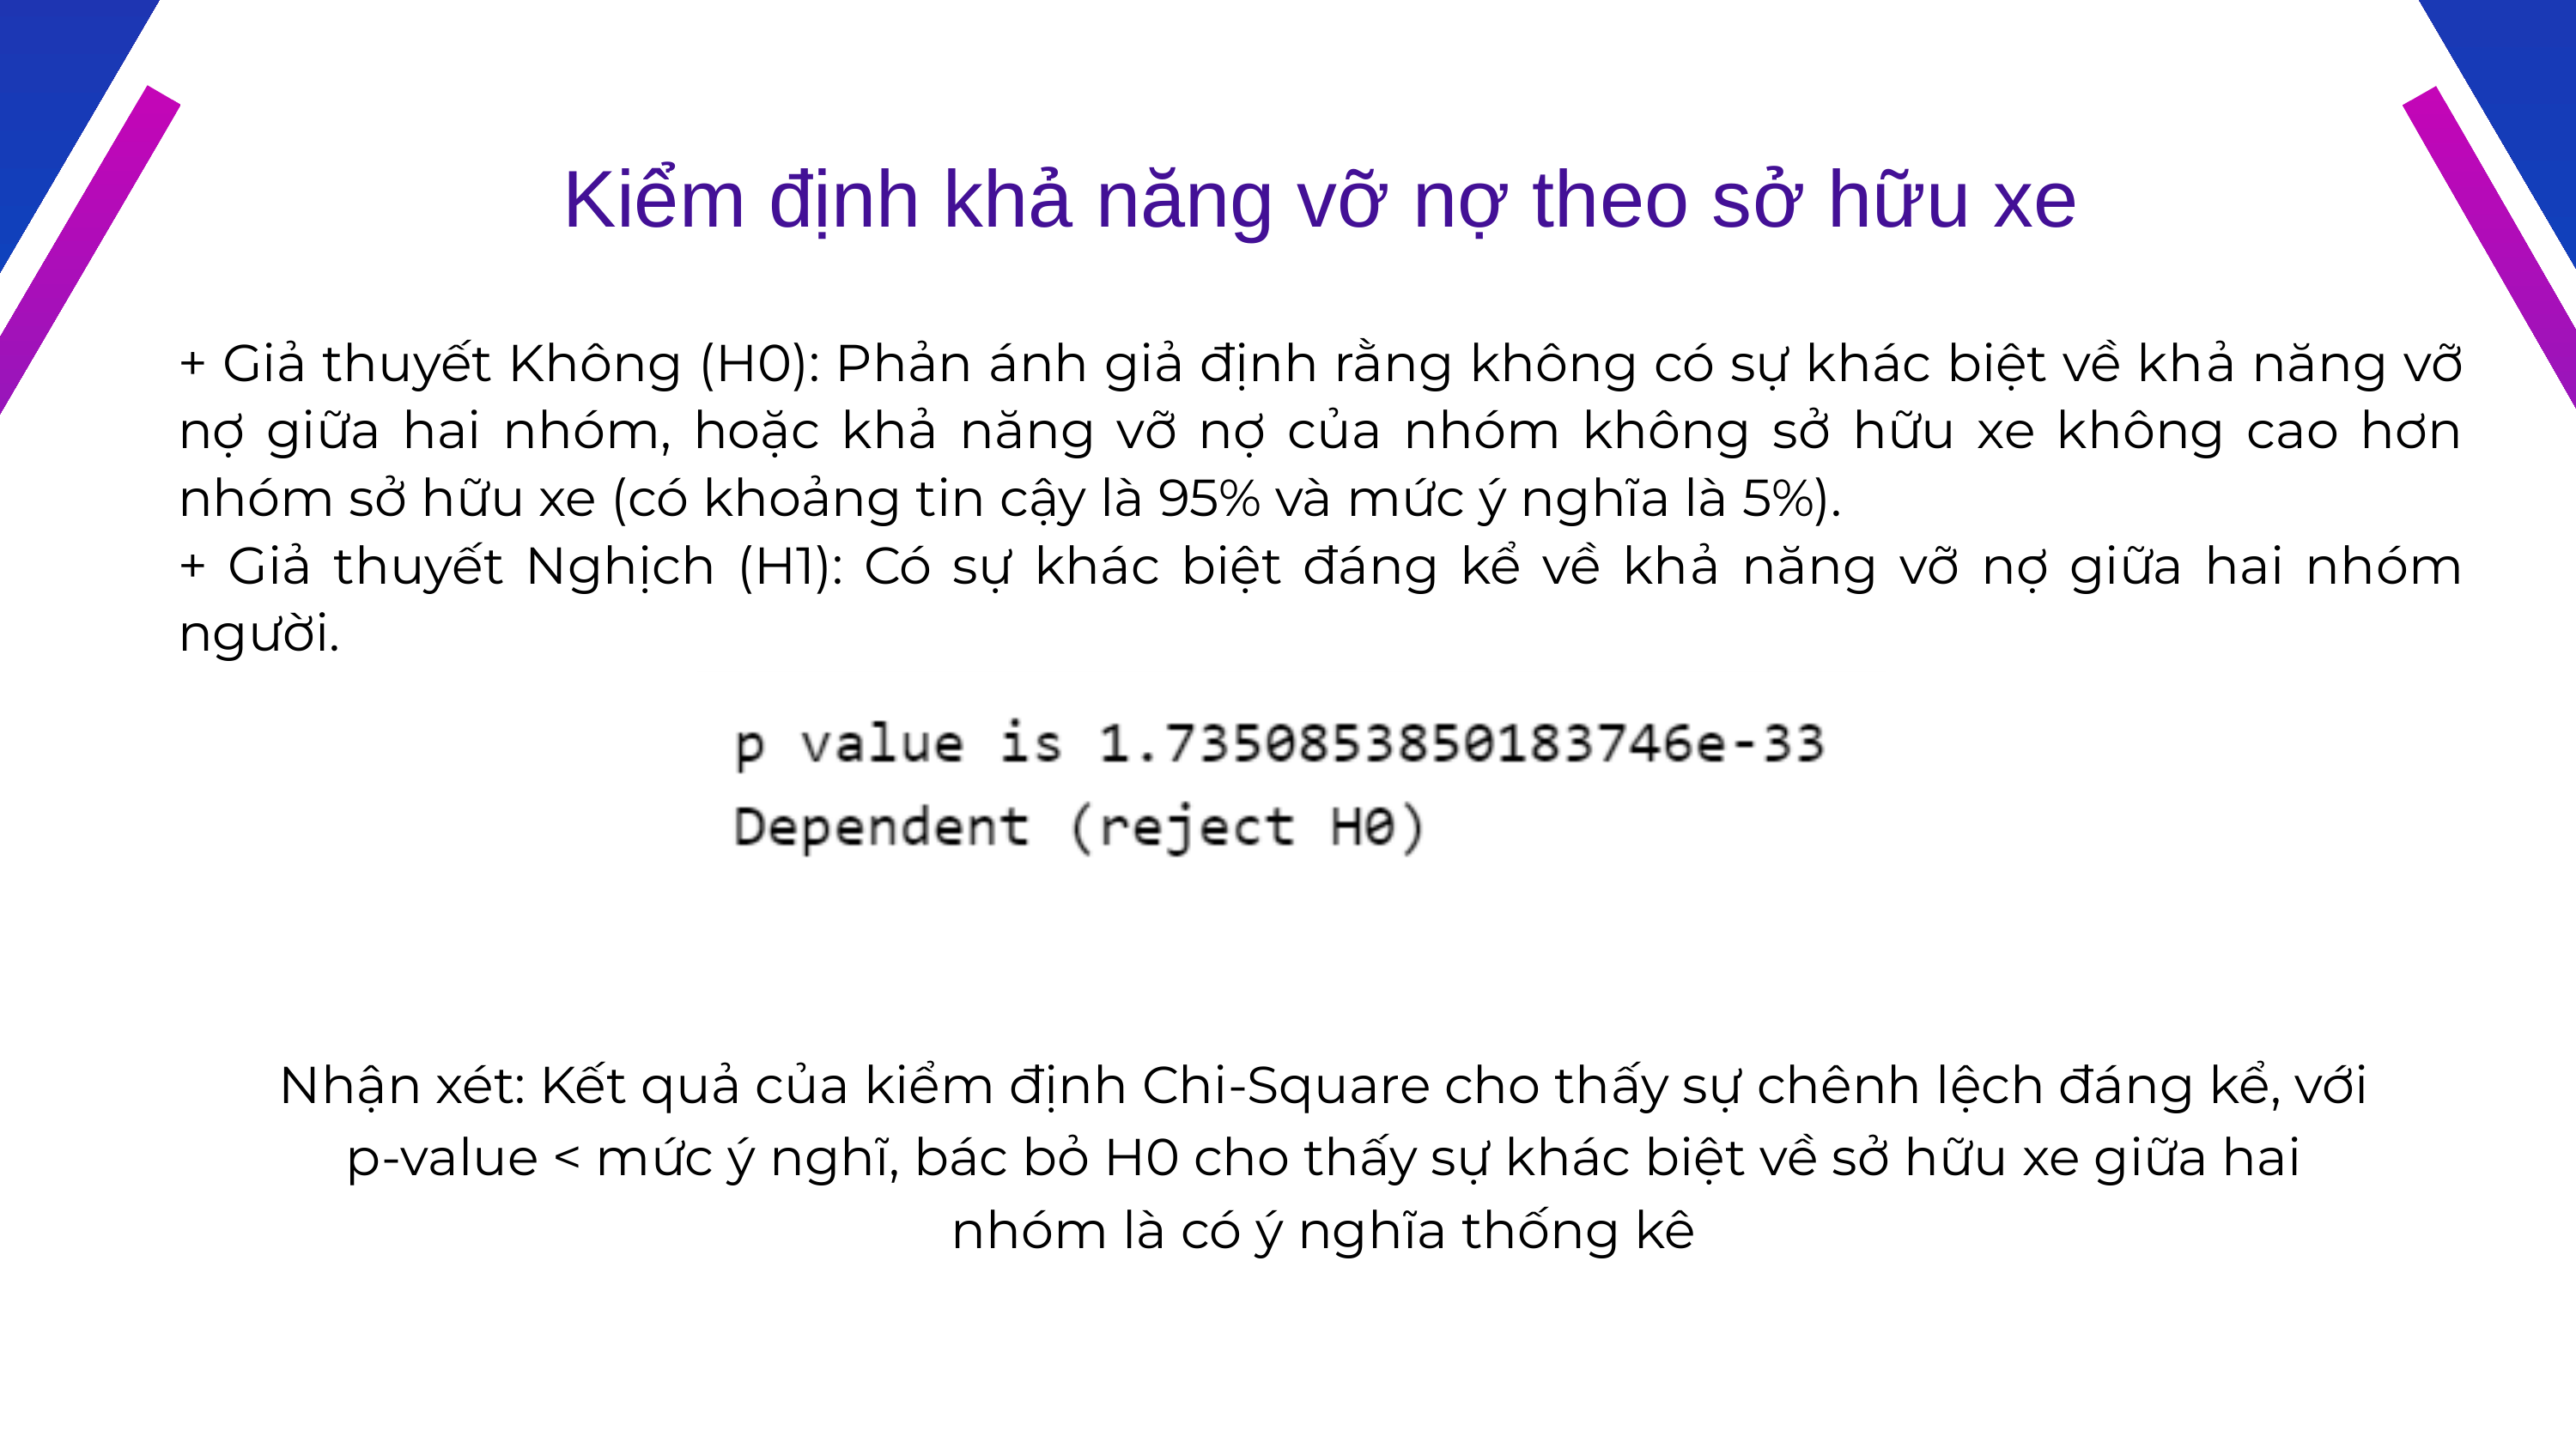

Kiểm định khả năng vỡ nợ theo sở hữu xe
+ Giả thuyết Không (H0): Phản ánh giả định rằng không có sự khác biệt về khả năng vỡ nợ giữa hai nhóm, hoặc khả năng vỡ nợ của nhóm không sở hữu xe không cao hơn nhóm sở hữu xe (có khoảng tin cậy là 95% và mức ý nghĩa là 5%).
+ Giả thuyết Nghịch (H1): Có sự khác biệt đáng kể về khả năng vỡ nợ giữa hai nhóm người.

Nhận xét: Kết quả của kiểm định Chi-Square cho thấy sự chênh lệch đáng kể, với p-value < mức ý nghĩ, bác bỏ H0 cho thấy sự khác biệt về sở hữu xe giữa hai nhóm là có ý nghĩa thống kê